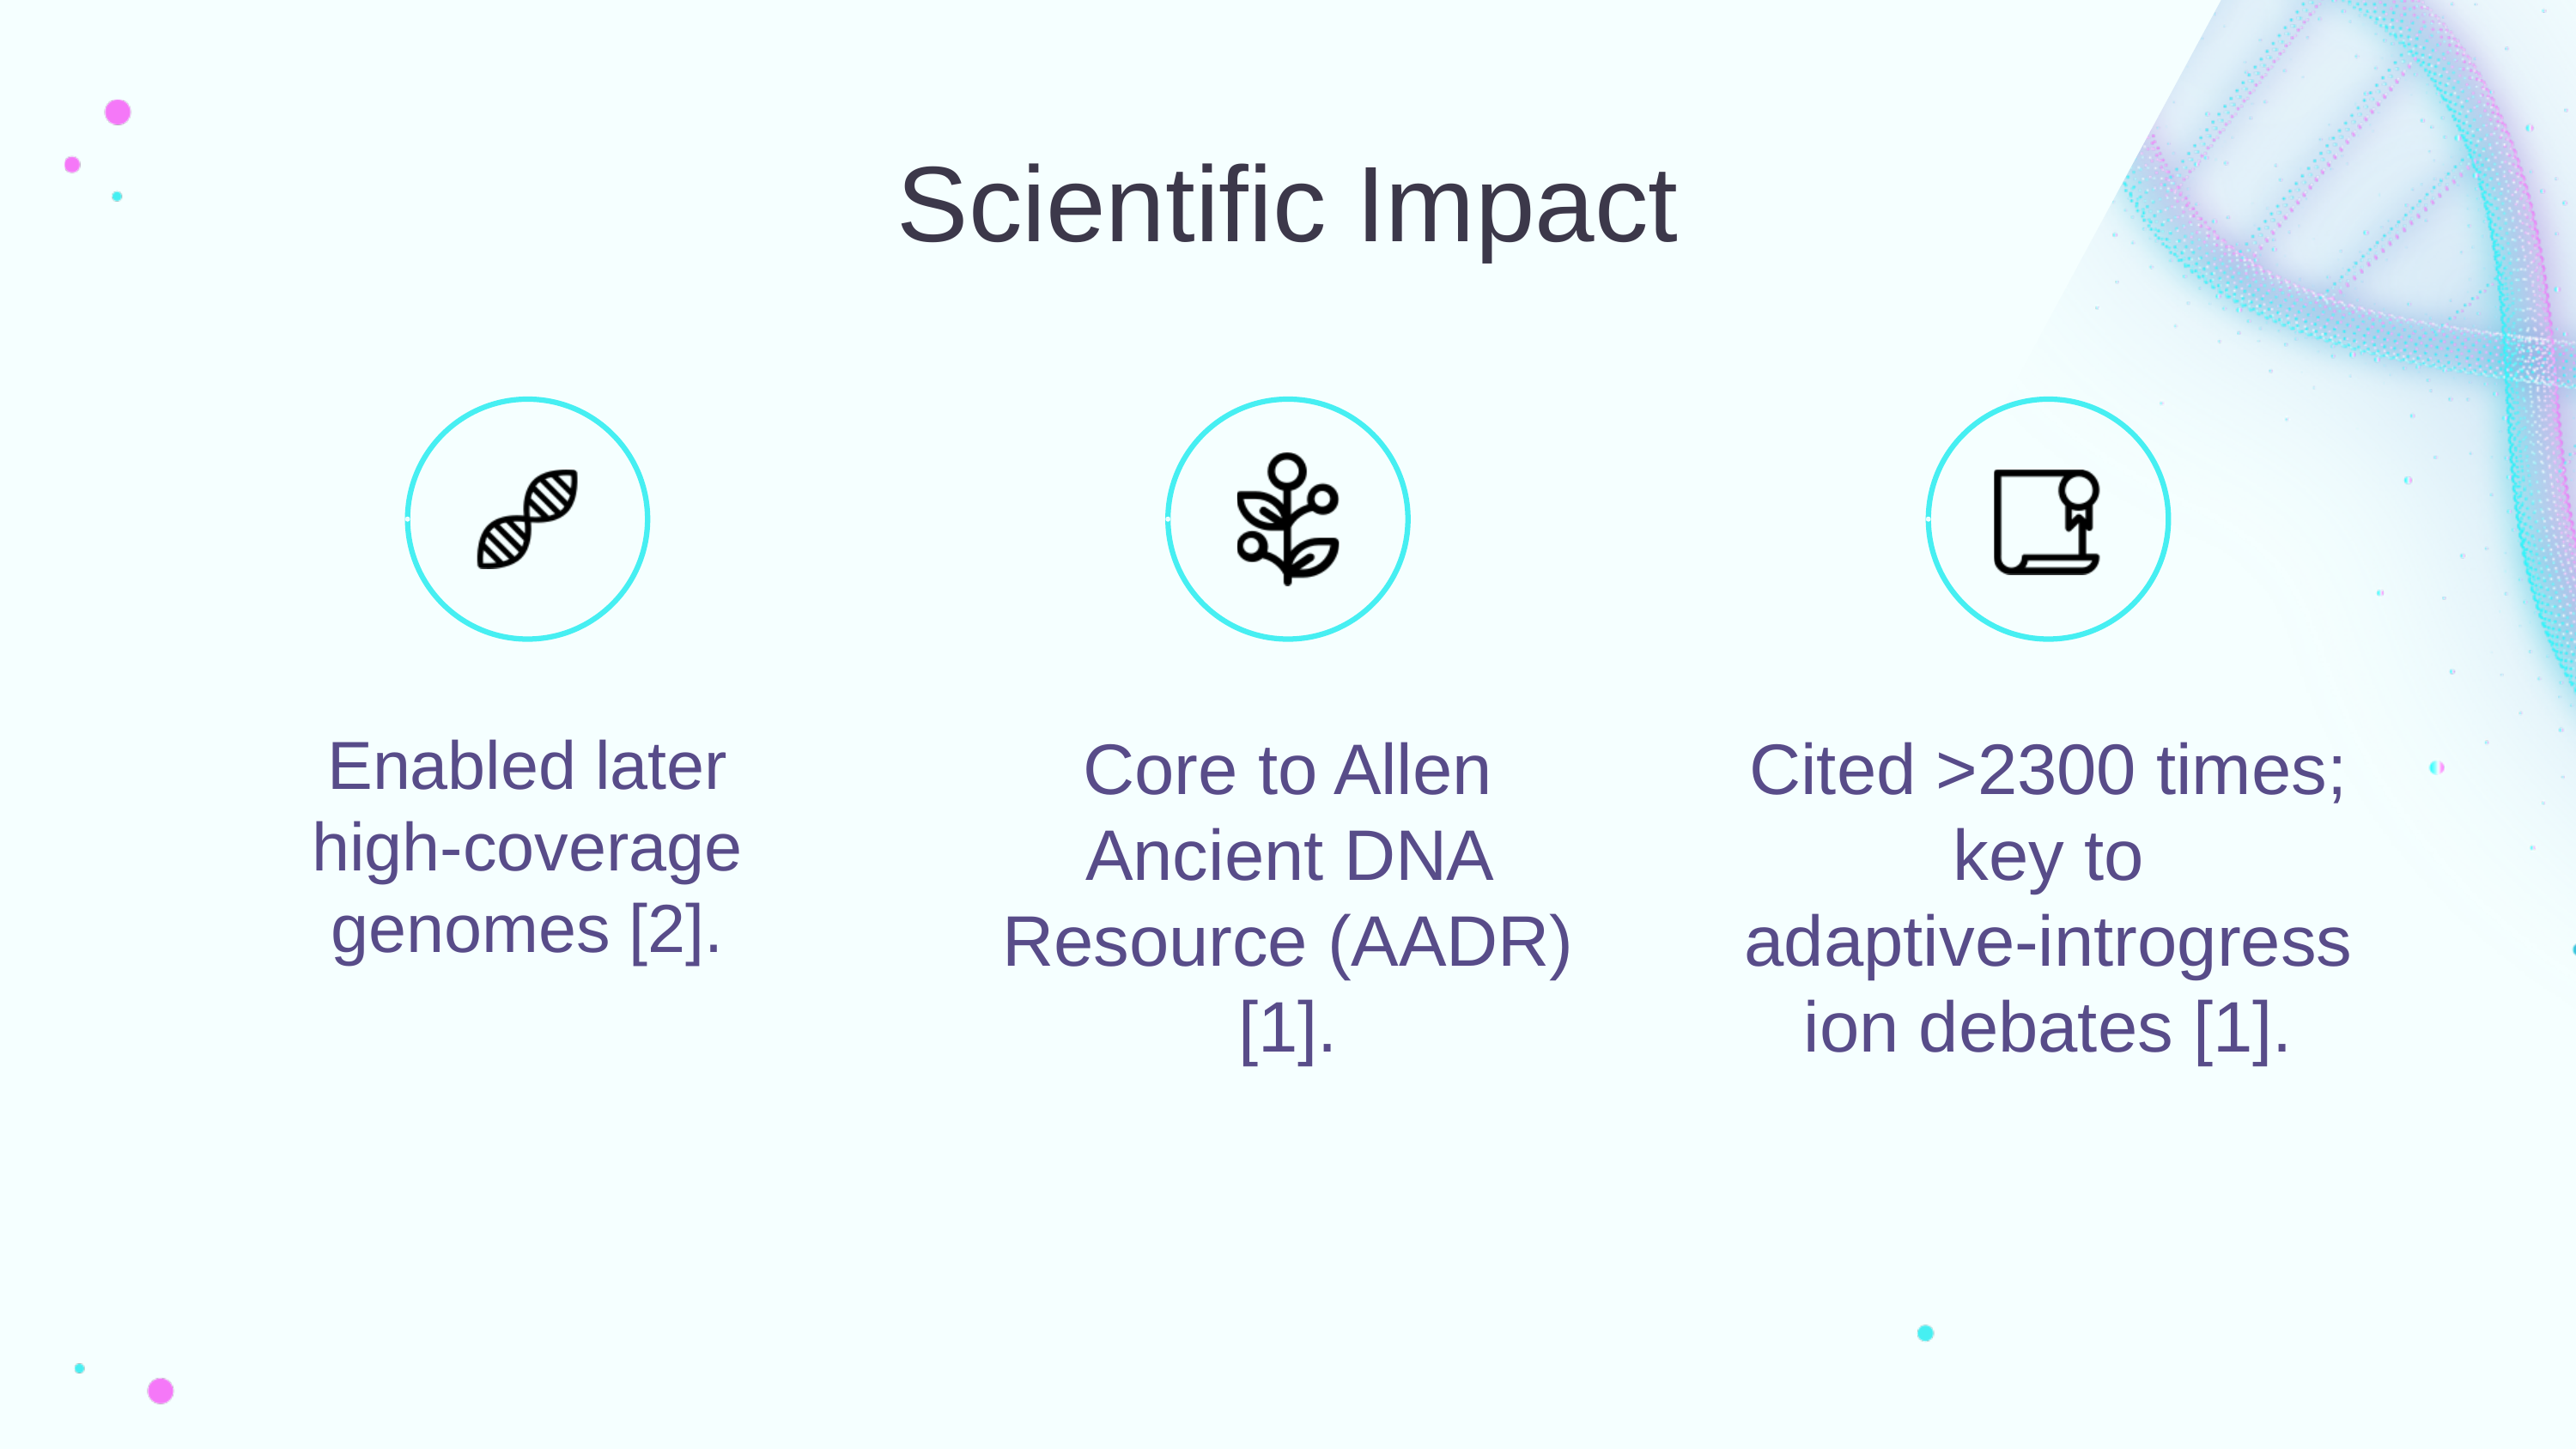

Scientific Impact

Enabled later high‑coverage genomes [2].

Core to Allen Ancient DNA Resource (AADR) [1].

Cited >2300 times; key to adaptive‑introgression debates [1].